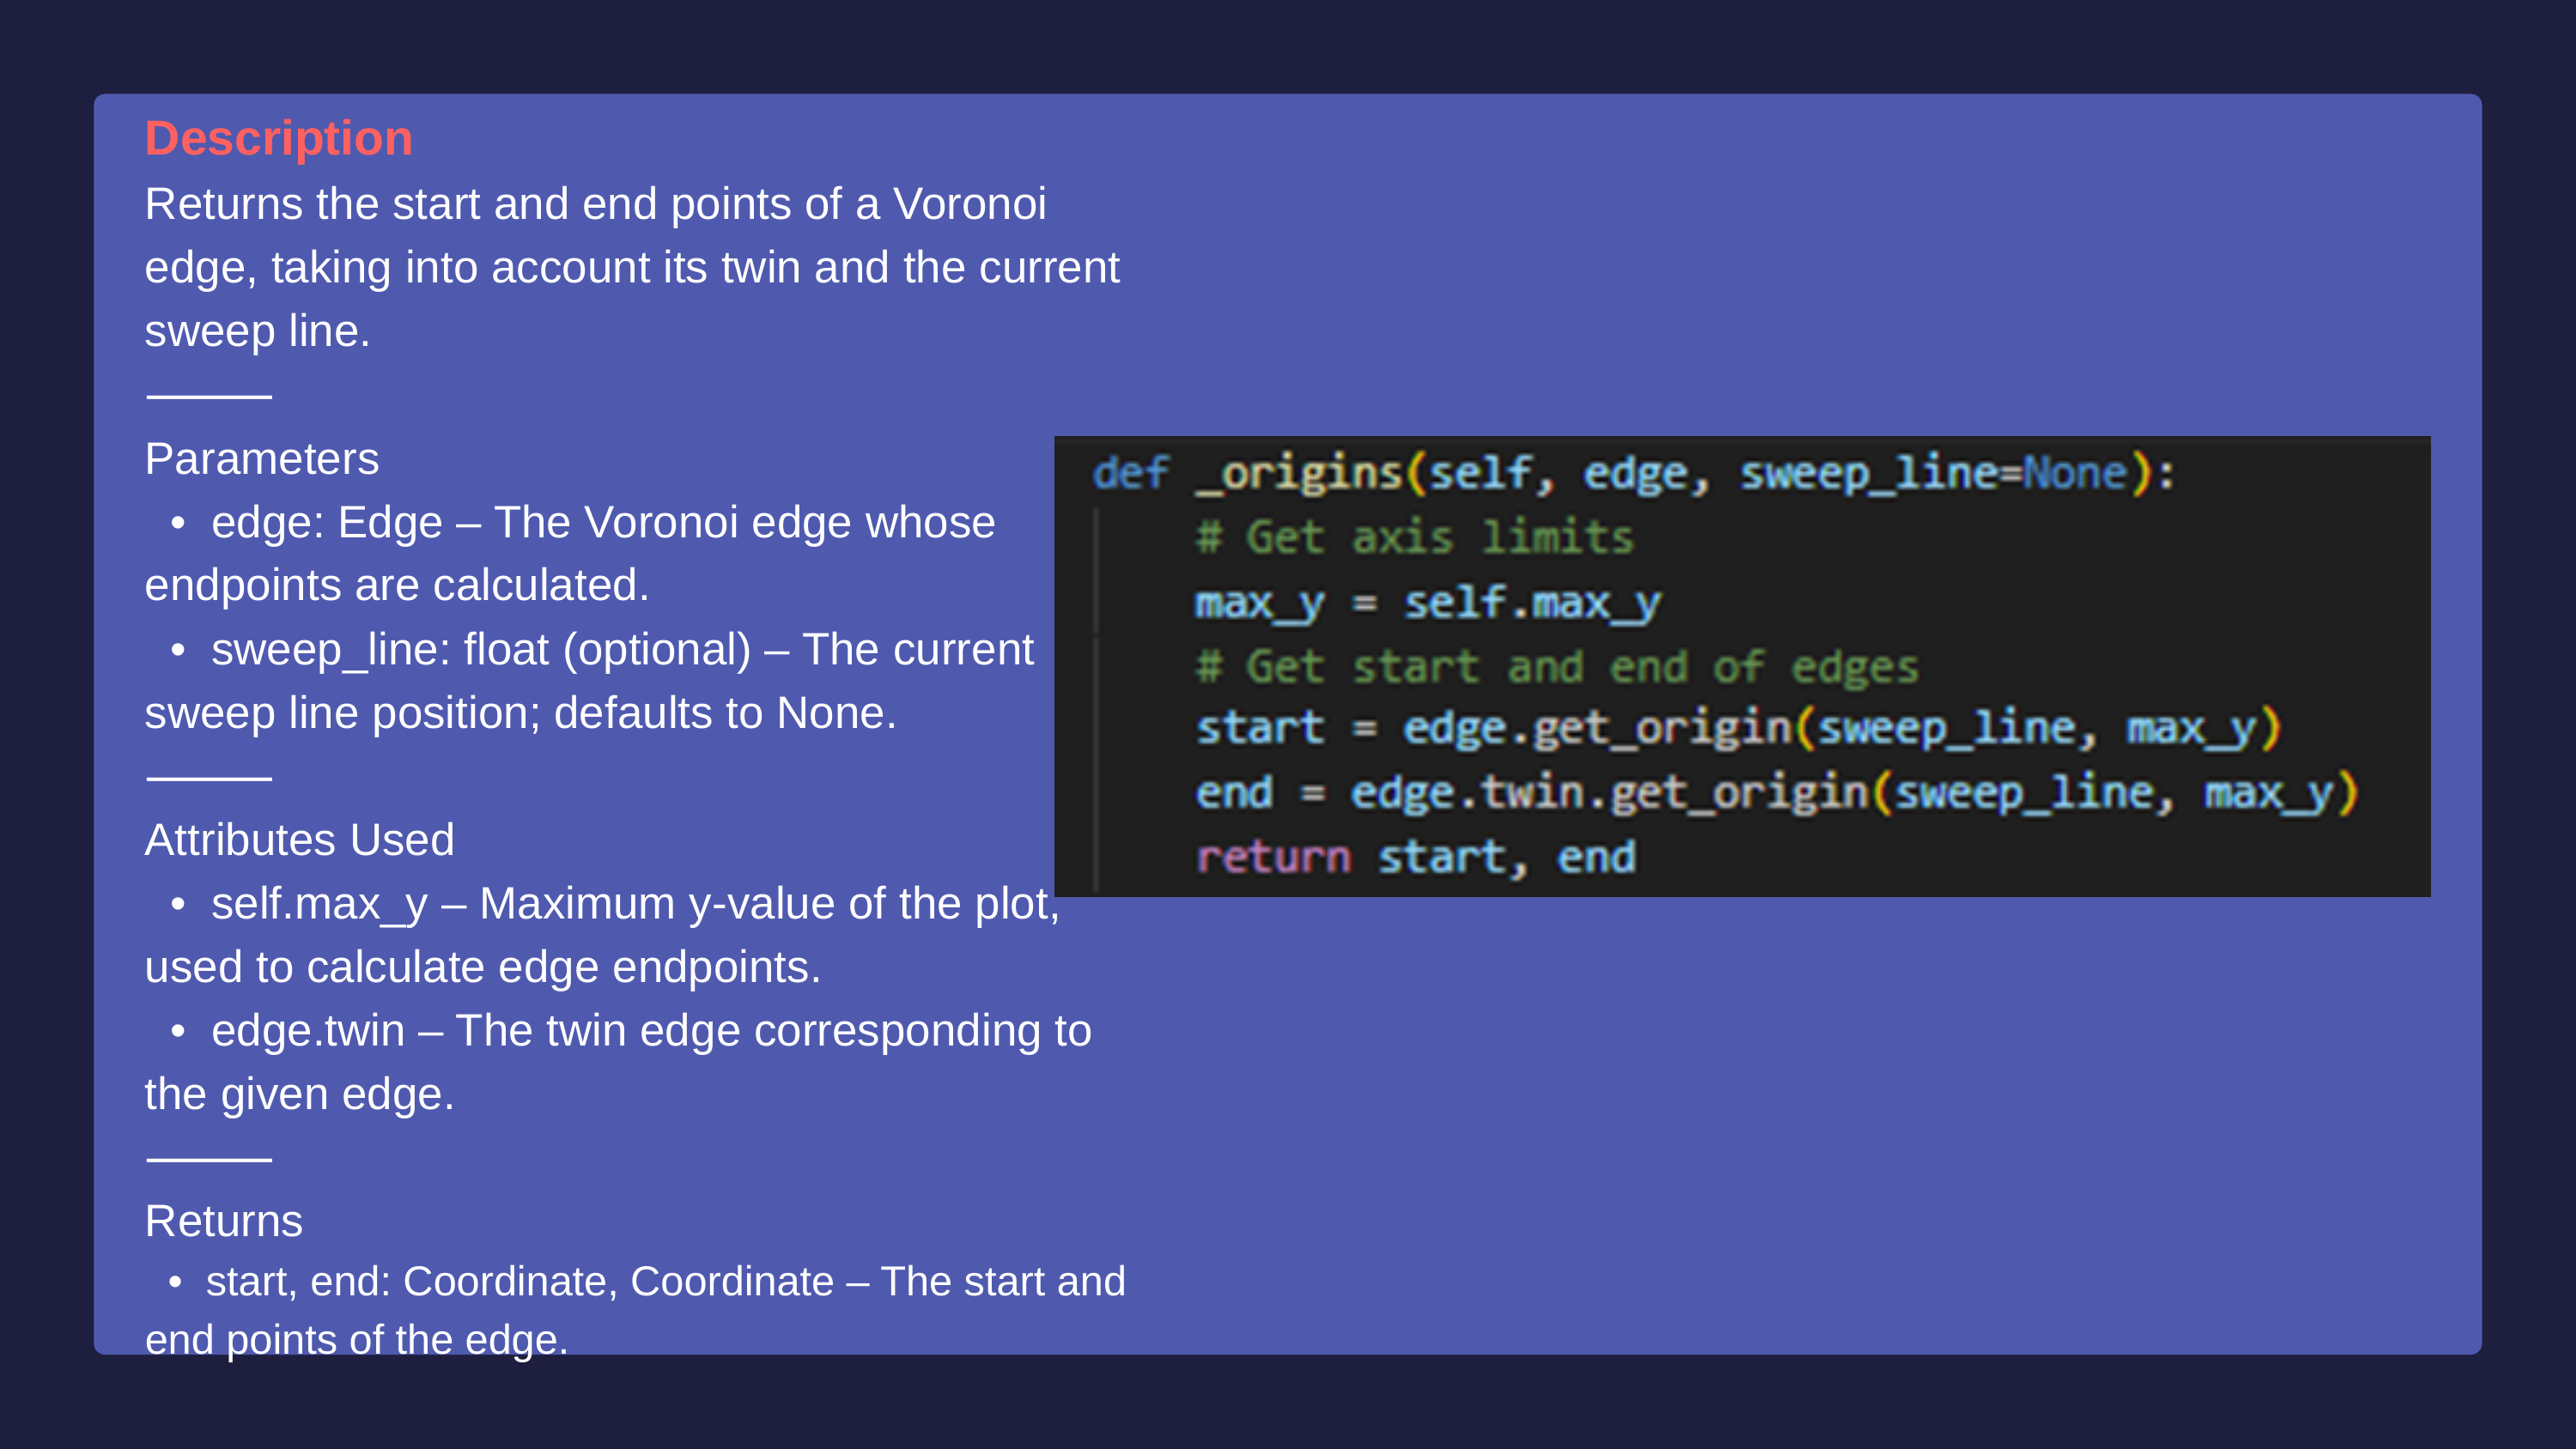

Description
Returns the start and end points of a Voronoi edge, taking into account its twin and the current sweep line.
⸻
Parameters
  •  edge: Edge – The Voronoi edge whose endpoints are calculated.
  •  sweep_line: float (optional) – The current sweep line position; defaults to None.
⸻
Attributes Used
  •  self.max_y – Maximum y-value of the plot, used to calculate edge endpoints.
  •  edge.twin – The twin edge corresponding to the given edge.
⸻
Returns
  •  start, end: Coordinate, Coordinate – The start and end points of the edge.